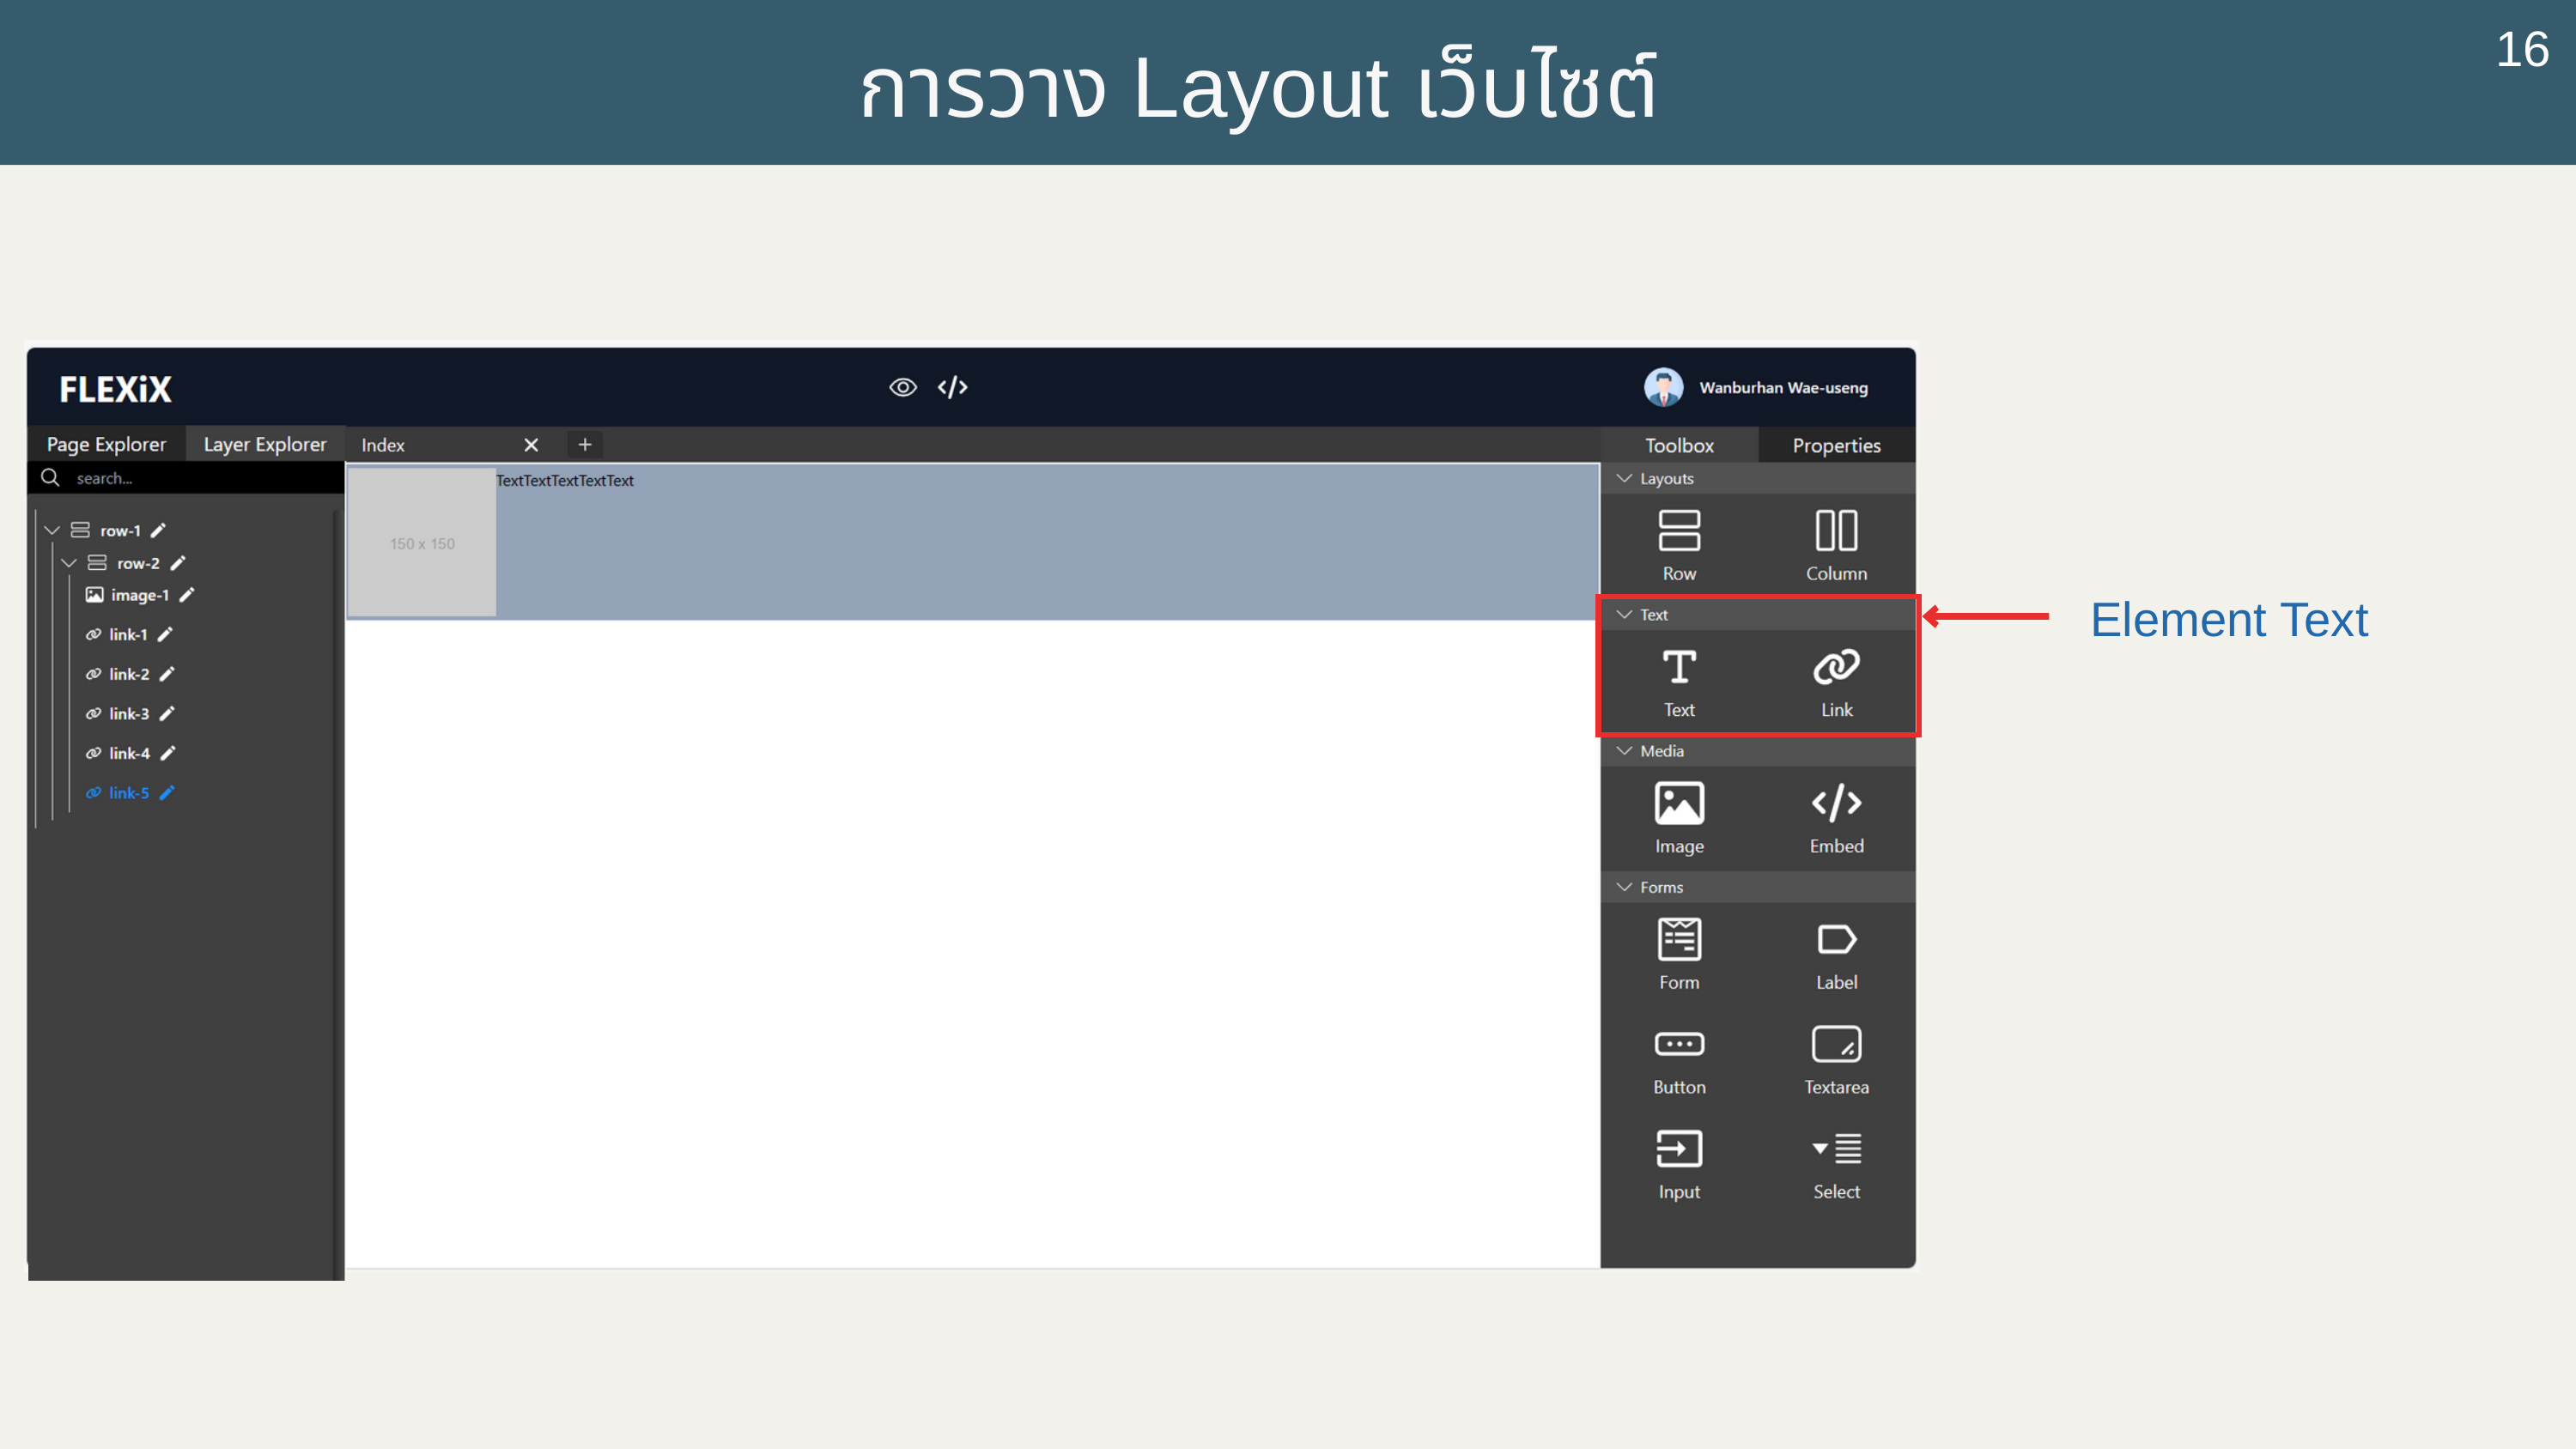

16
6
การวาง Layout เว็บไซต์

Element Text